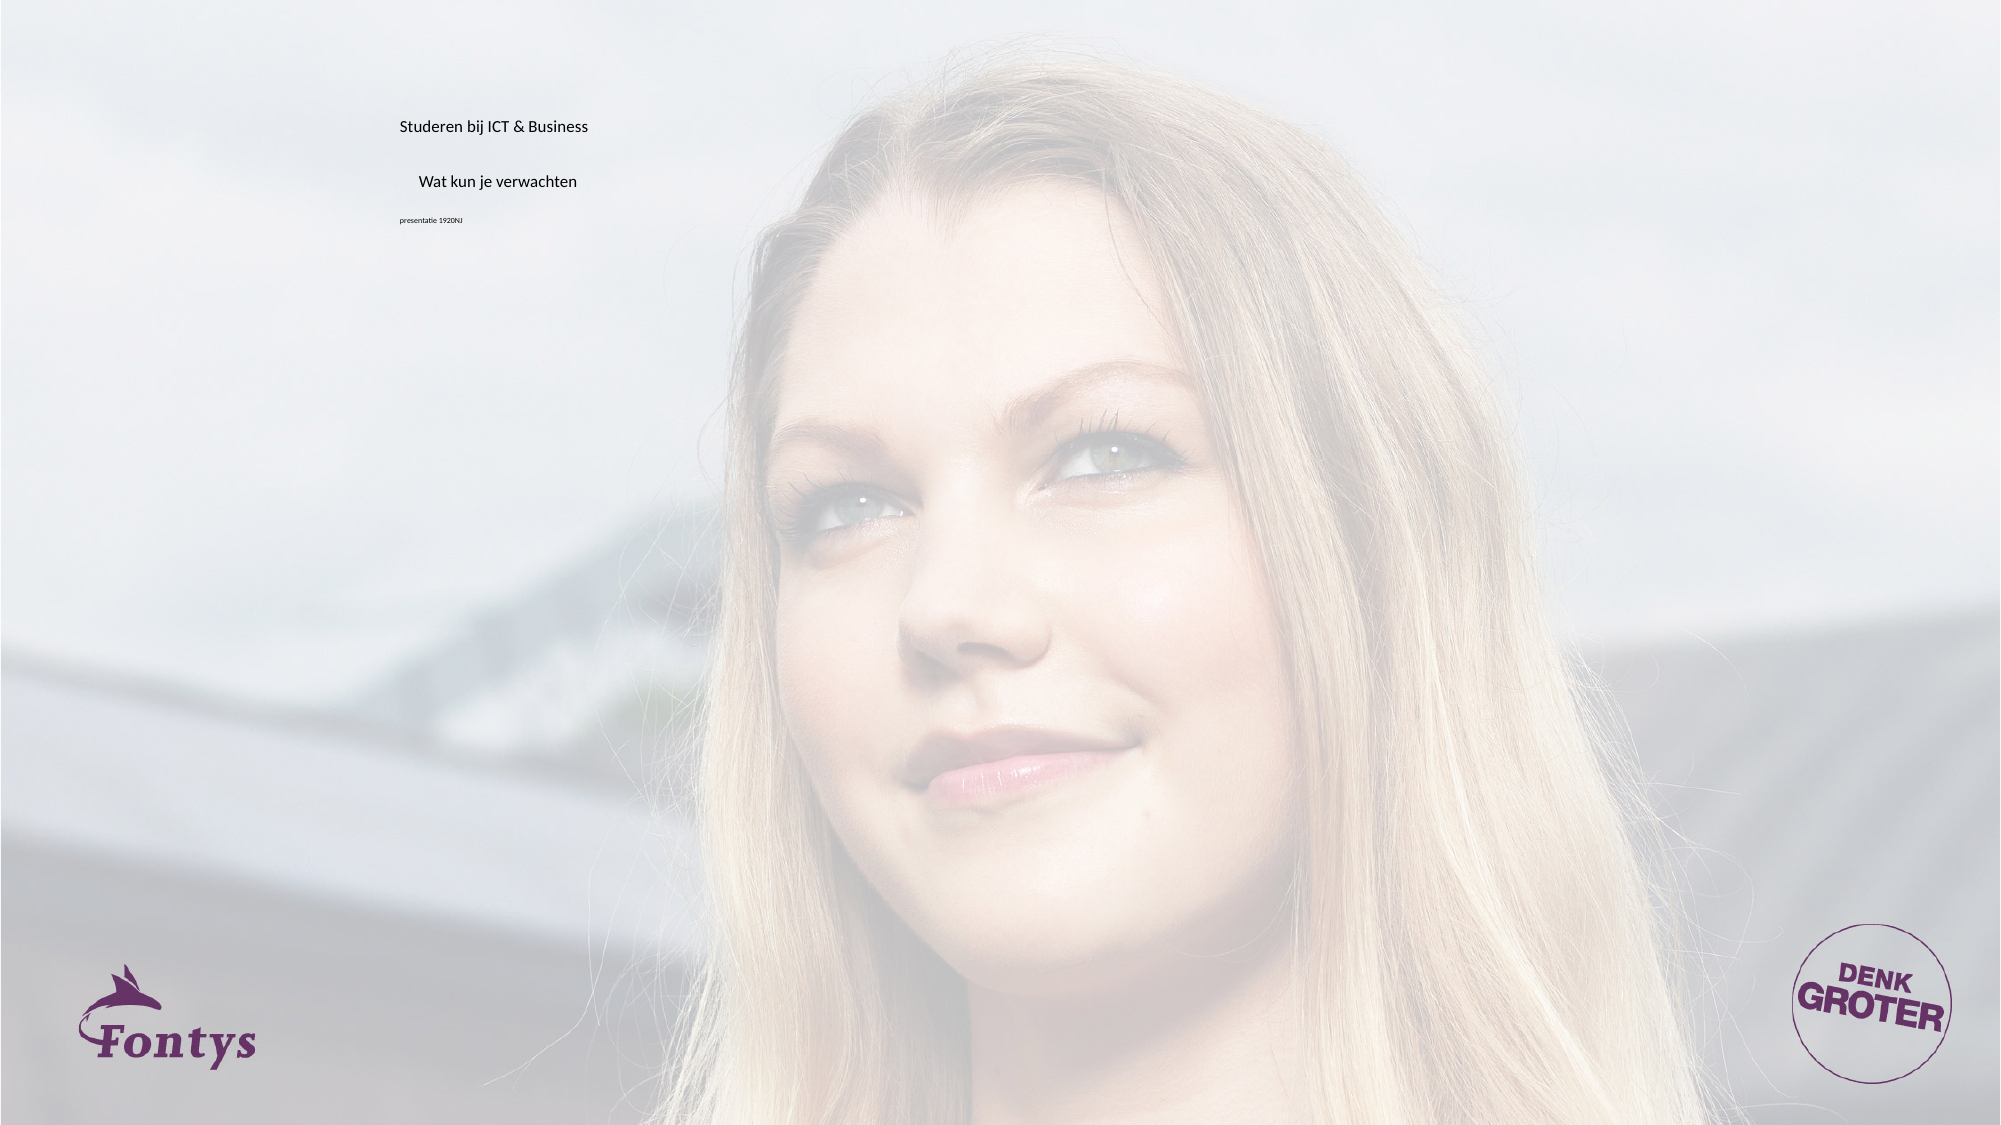

# Studeren bij ICT & Business Wat kun je verwachten presentatie 1920NJ